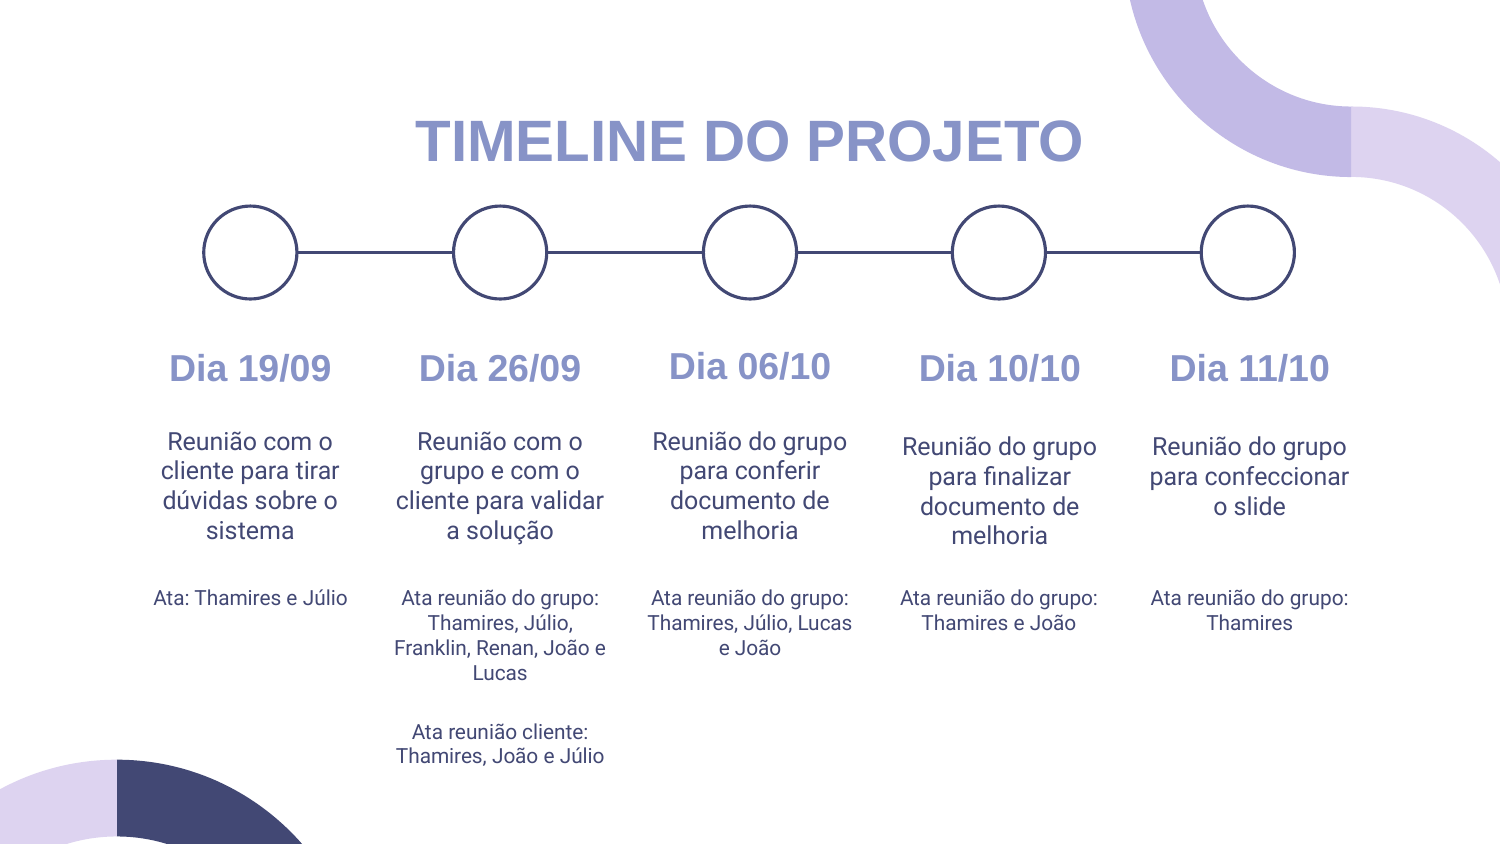

# TIMELINE DO PROJETO

Dia 06/10

Dia 19/09
Dia 26/09

Dia 10/10

Dia 11/10

Reunião do grupo para conferir documento de melhoria

Reunião com o grupo e com o cliente para validar a solução

Reunião com o cliente para tirar dúvidas sobre o sistema
Reunião do grupo para confeccionar o slide
Reunião do grupo para finalizar documento de melhoria

Ata: Thamires e Júlio
Ata reunião do grupo: Thamires, Júlio, Franklin, Renan, João e Lucas
Ata reunião cliente: Thamires, João e Júlio
Ata reunião do grupo: Thamires, Júlio, Lucas e João
Ata reunião do grupo: Thamires e João
Ata reunião do grupo: Thamires